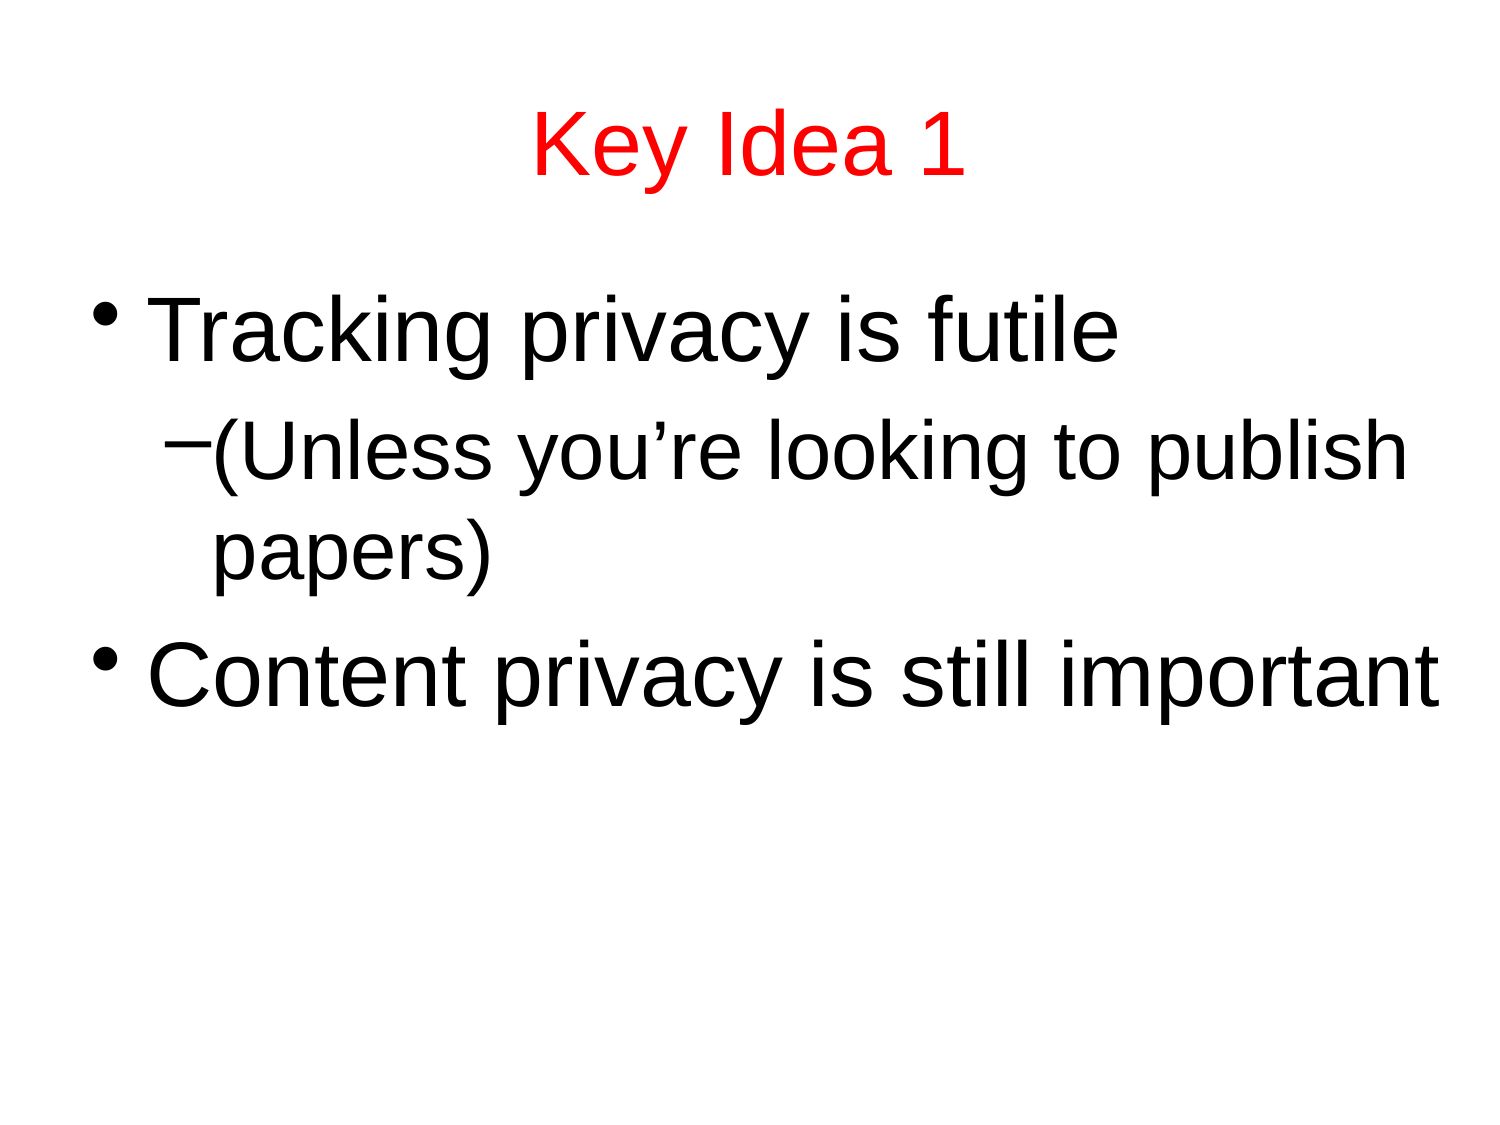

# Key Idea 1
Tracking privacy is futile
(Unless you’re looking to publish papers)
Content privacy is still important